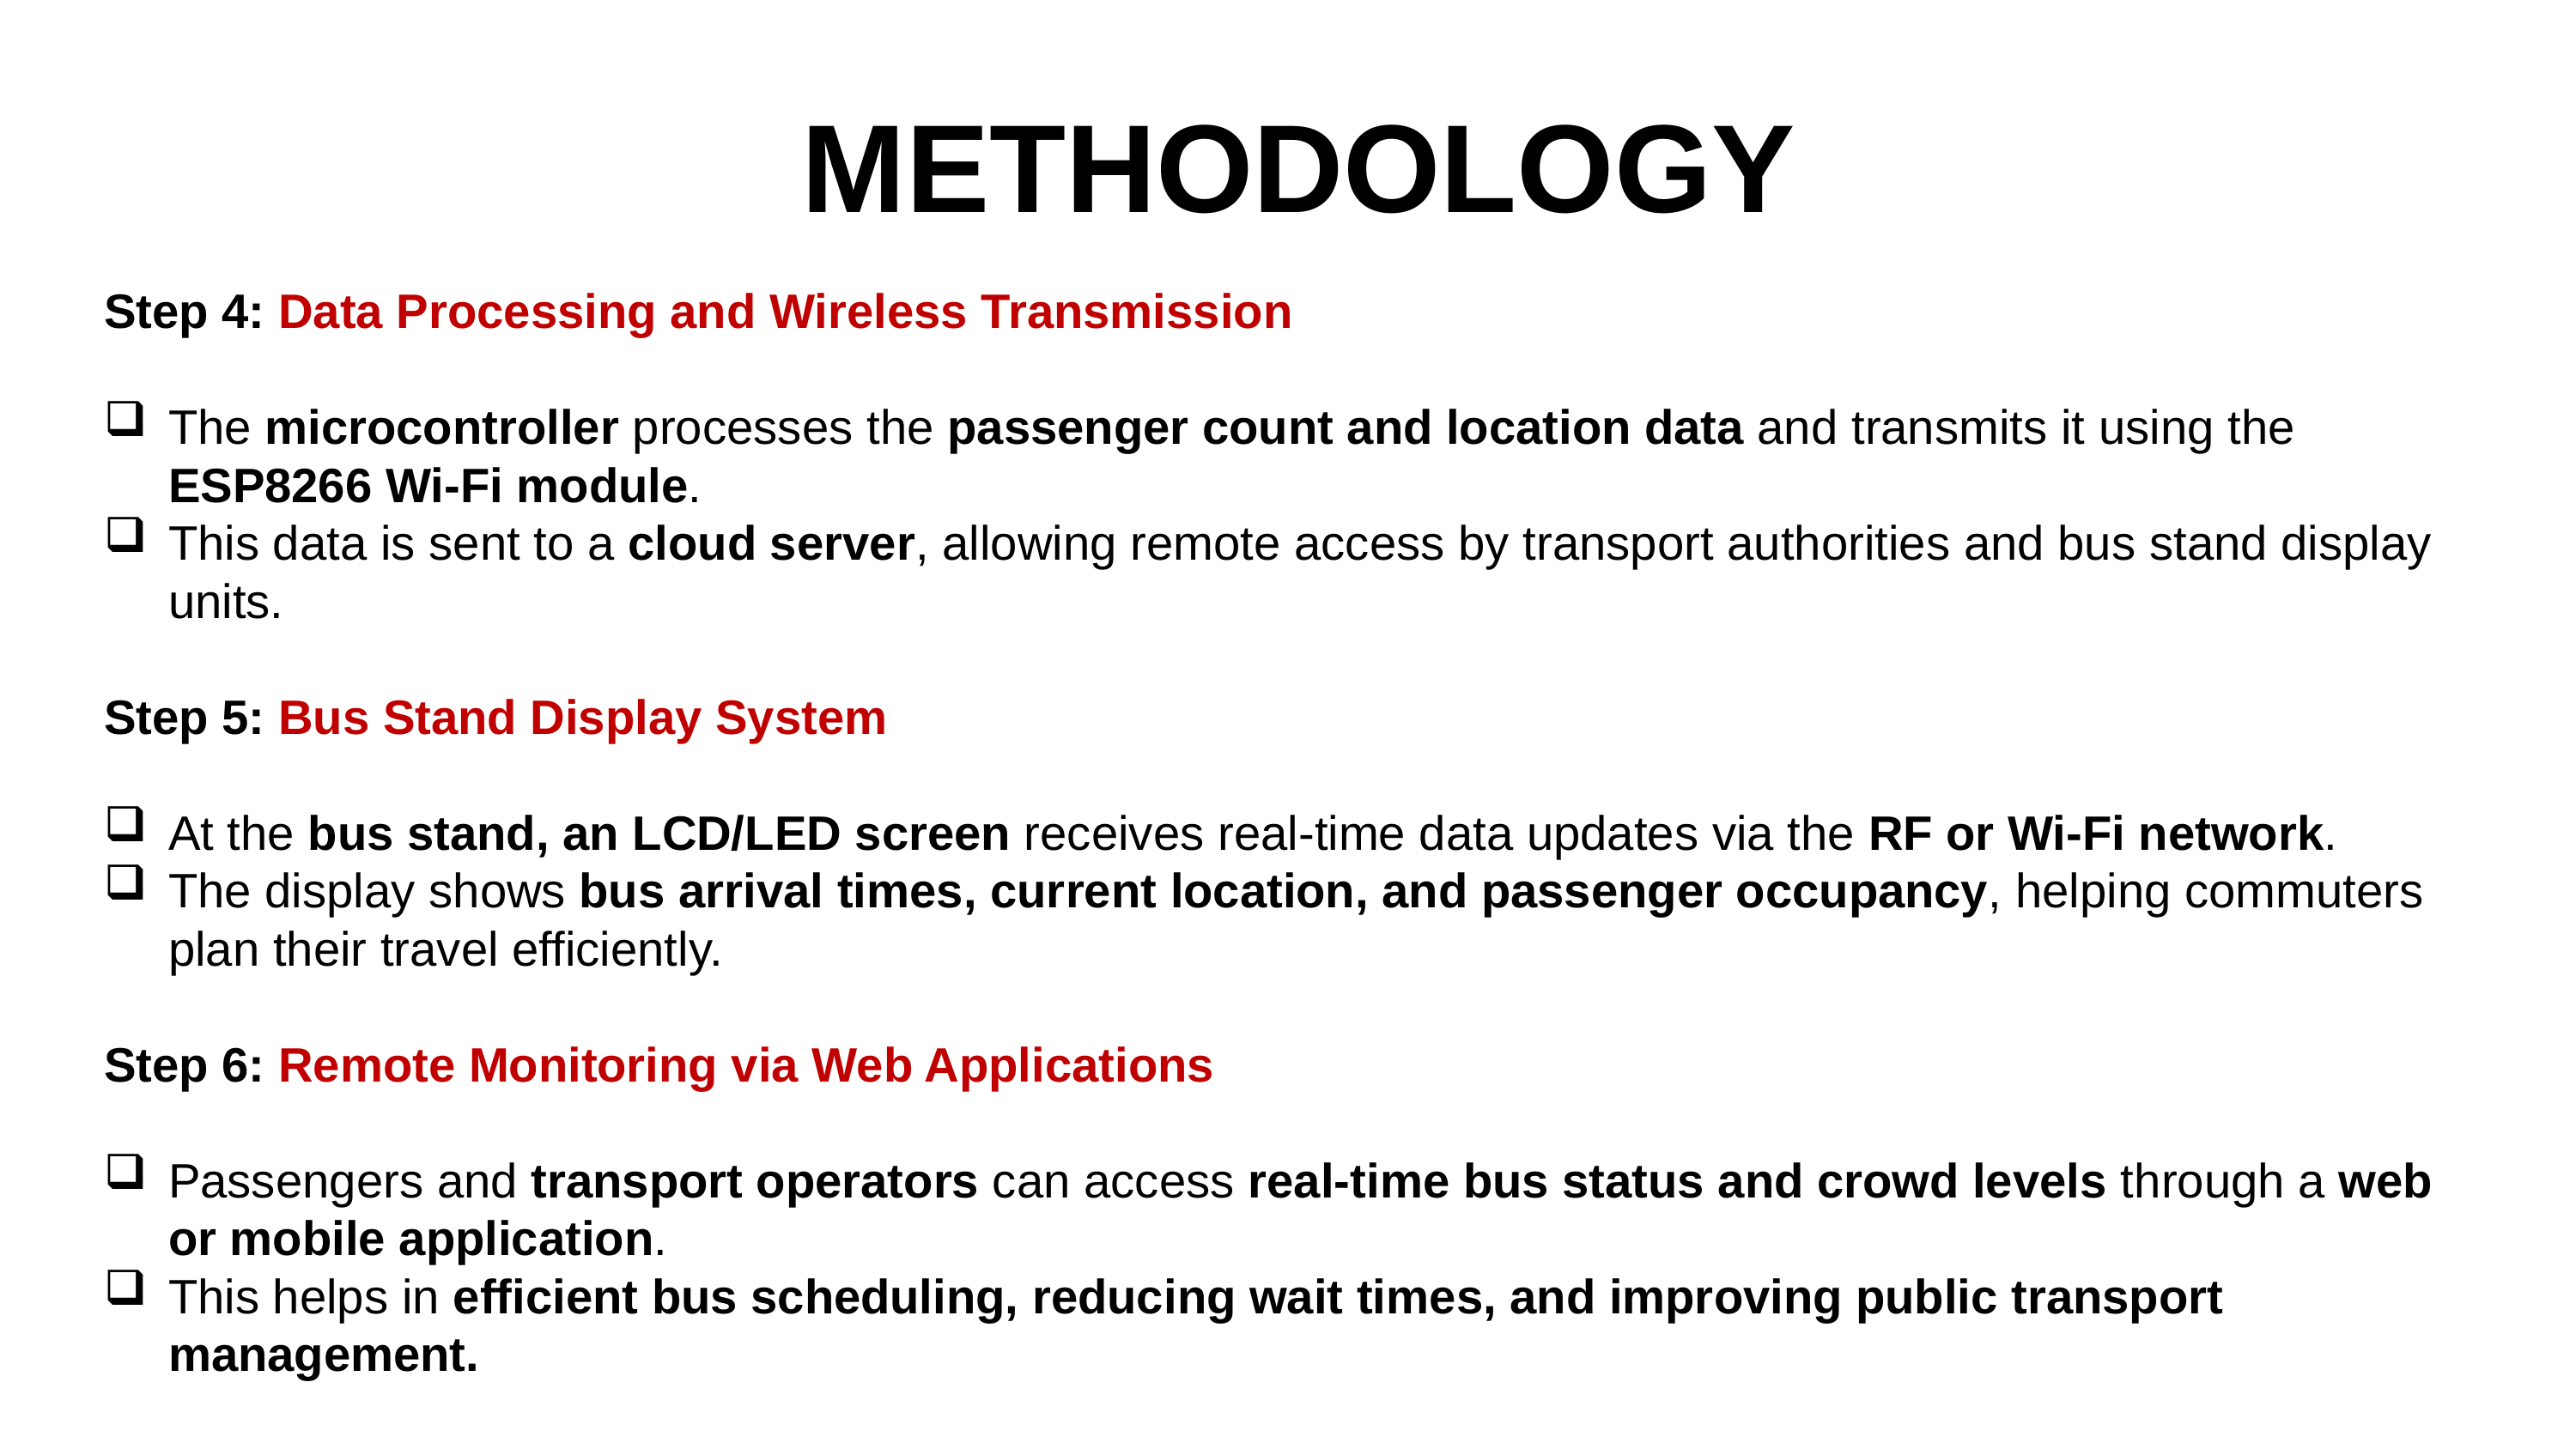

METHODOLOGY
Step 4: Data Processing and Wireless Transmission

The microcontroller processes the passenger count and location data and transmits it using the ESP8266 Wi-Fi module.
This data is sent to a cloud server, allowing remote access by transport authorities and bus stand display units.

Step 5: Bus Stand Display System

At the bus stand, an LCD/LED screen receives real-time data updates via the RF or Wi-Fi network.
The display shows bus arrival times, current location, and passenger occupancy, helping commuters plan their travel efficiently.

Step 6: Remote Monitoring via Web Applications

Passengers and transport operators can access real-time bus status and crowd levels through a web or mobile application.
This helps in efficient bus scheduling, reducing wait times, and improving public transport management.